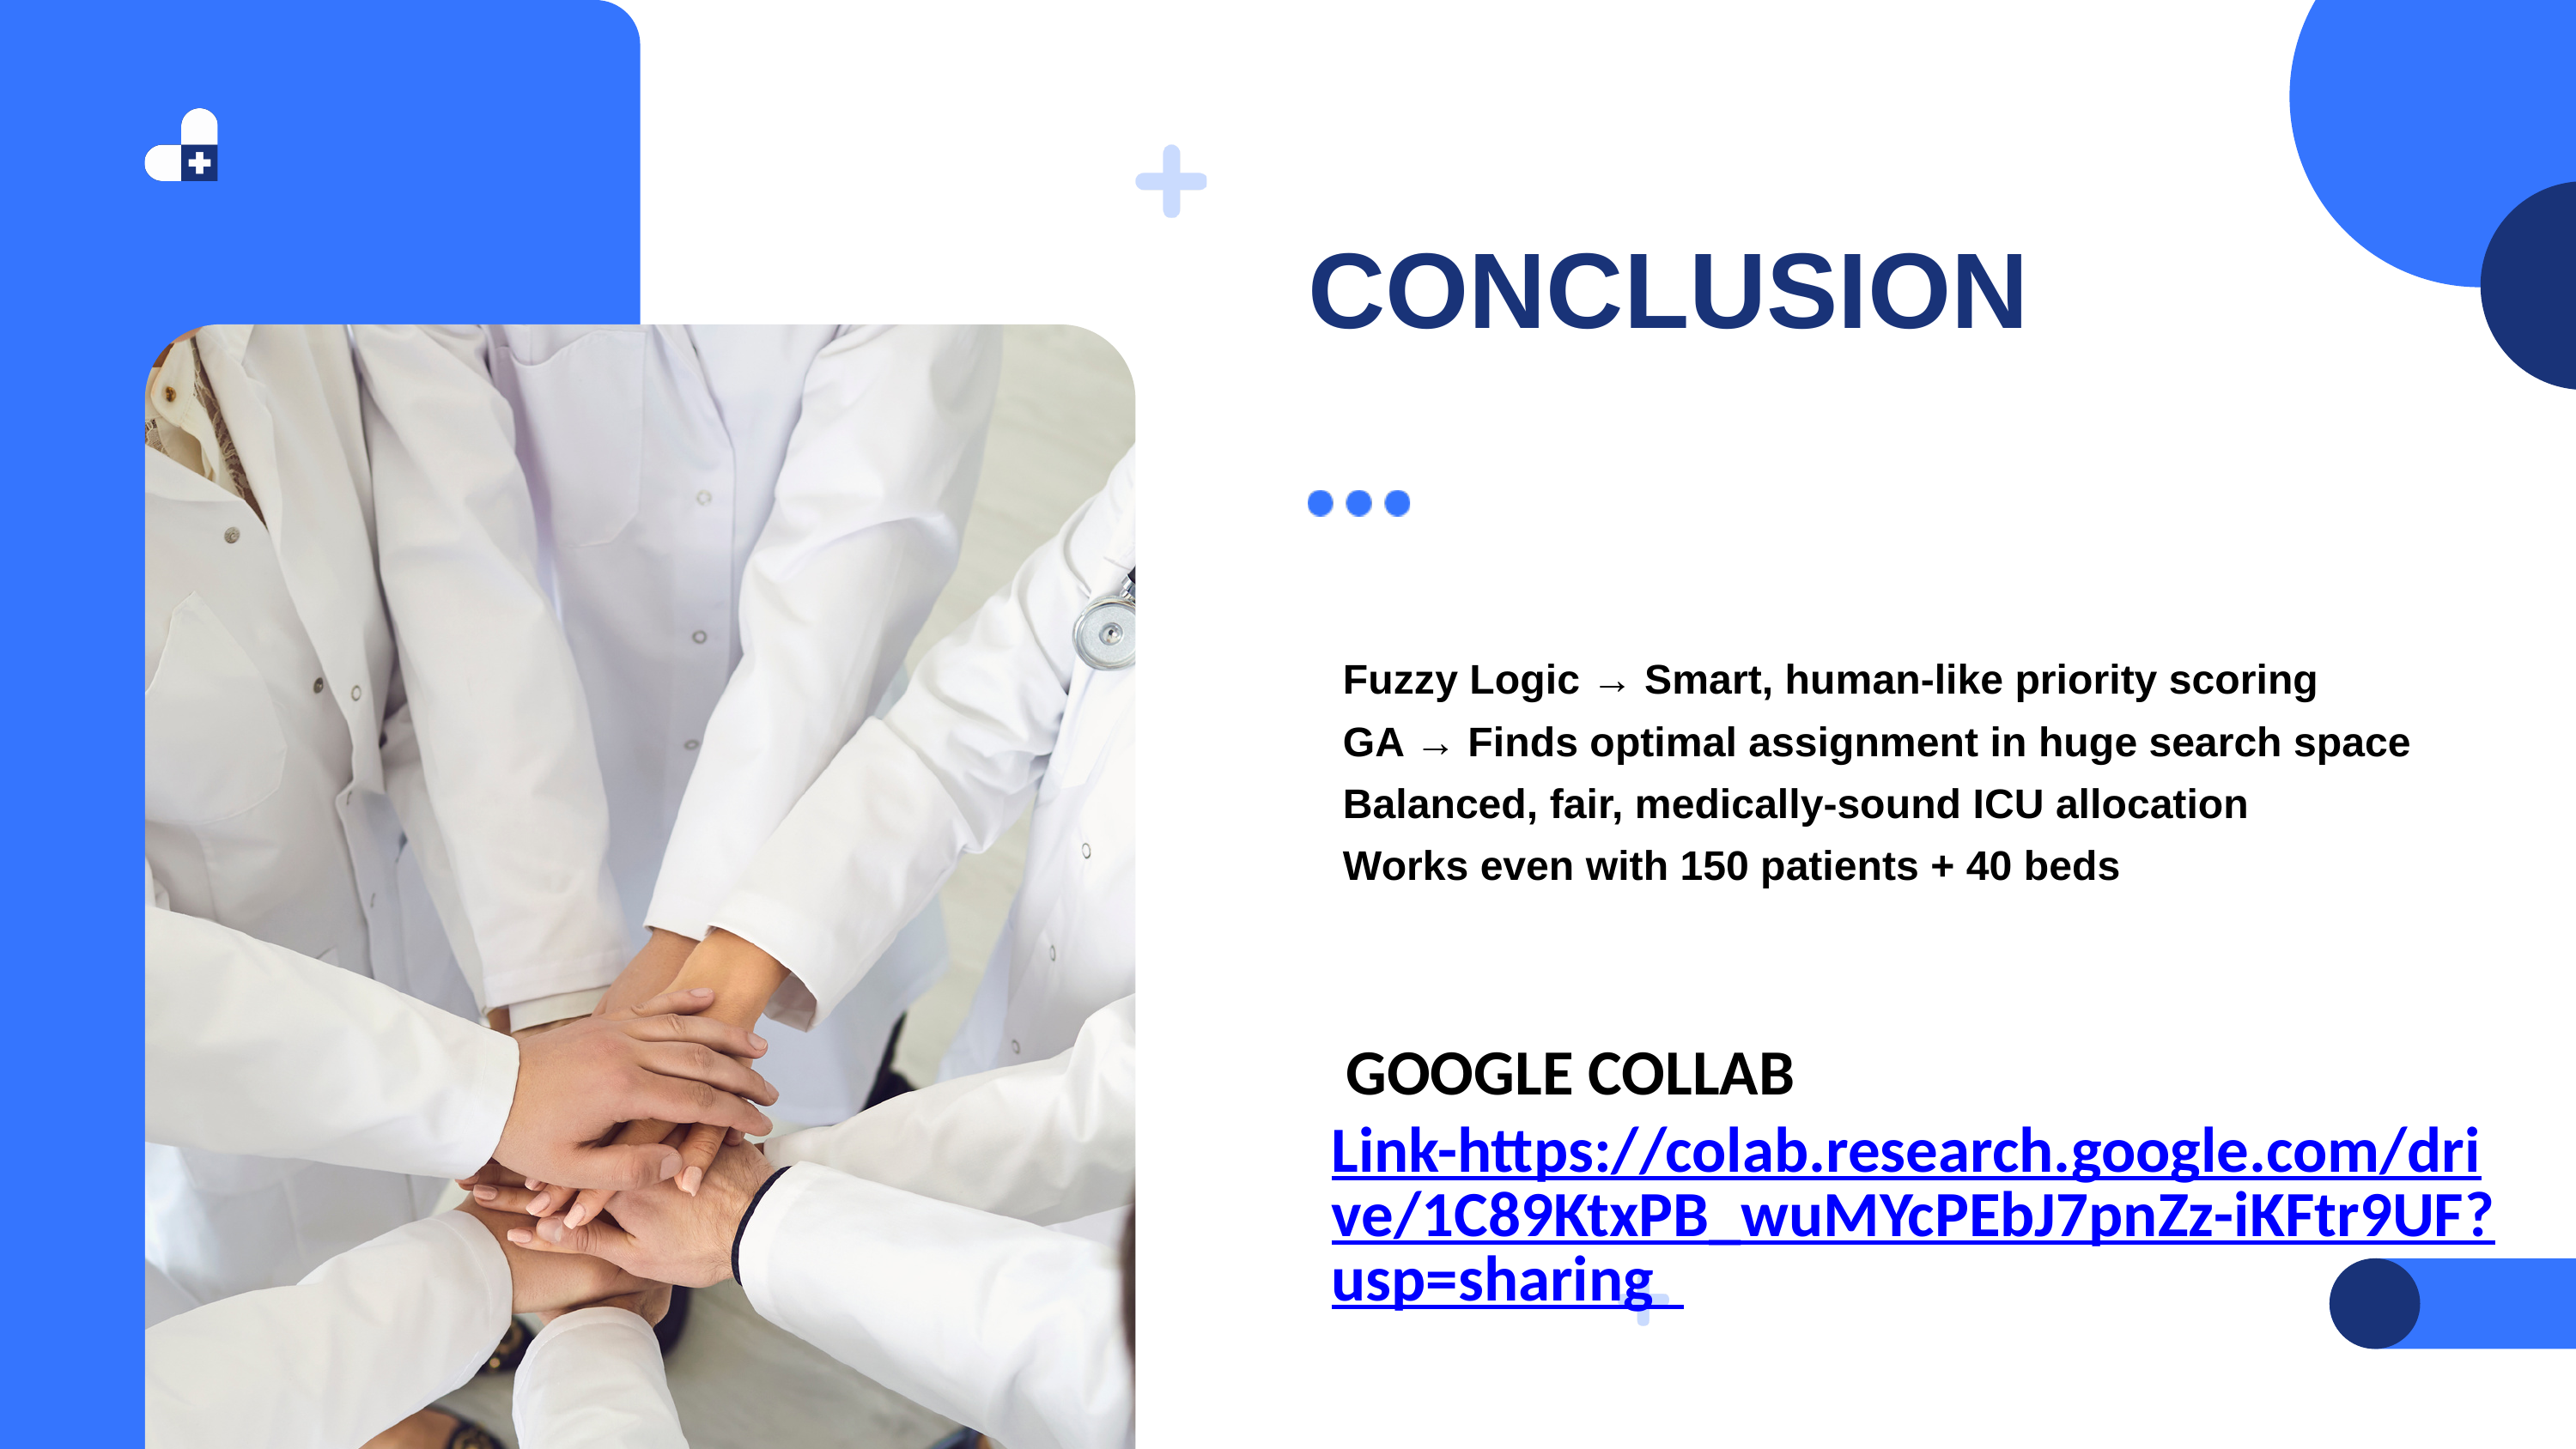

CONCLUSION

Fuzzy Logic → Smart, human-like priority scoring
GA → Finds optimal assignment in huge search space
Balanced, fair, medically-sound ICU allocation
Works even with 150 patients + 40 beds
 GOOGLE COLLAB Link-https://colab.research.google.com/drive/1C89KtxPB_wuMYcPEbJ7pnZz-iKFtr9UF?usp=sharing